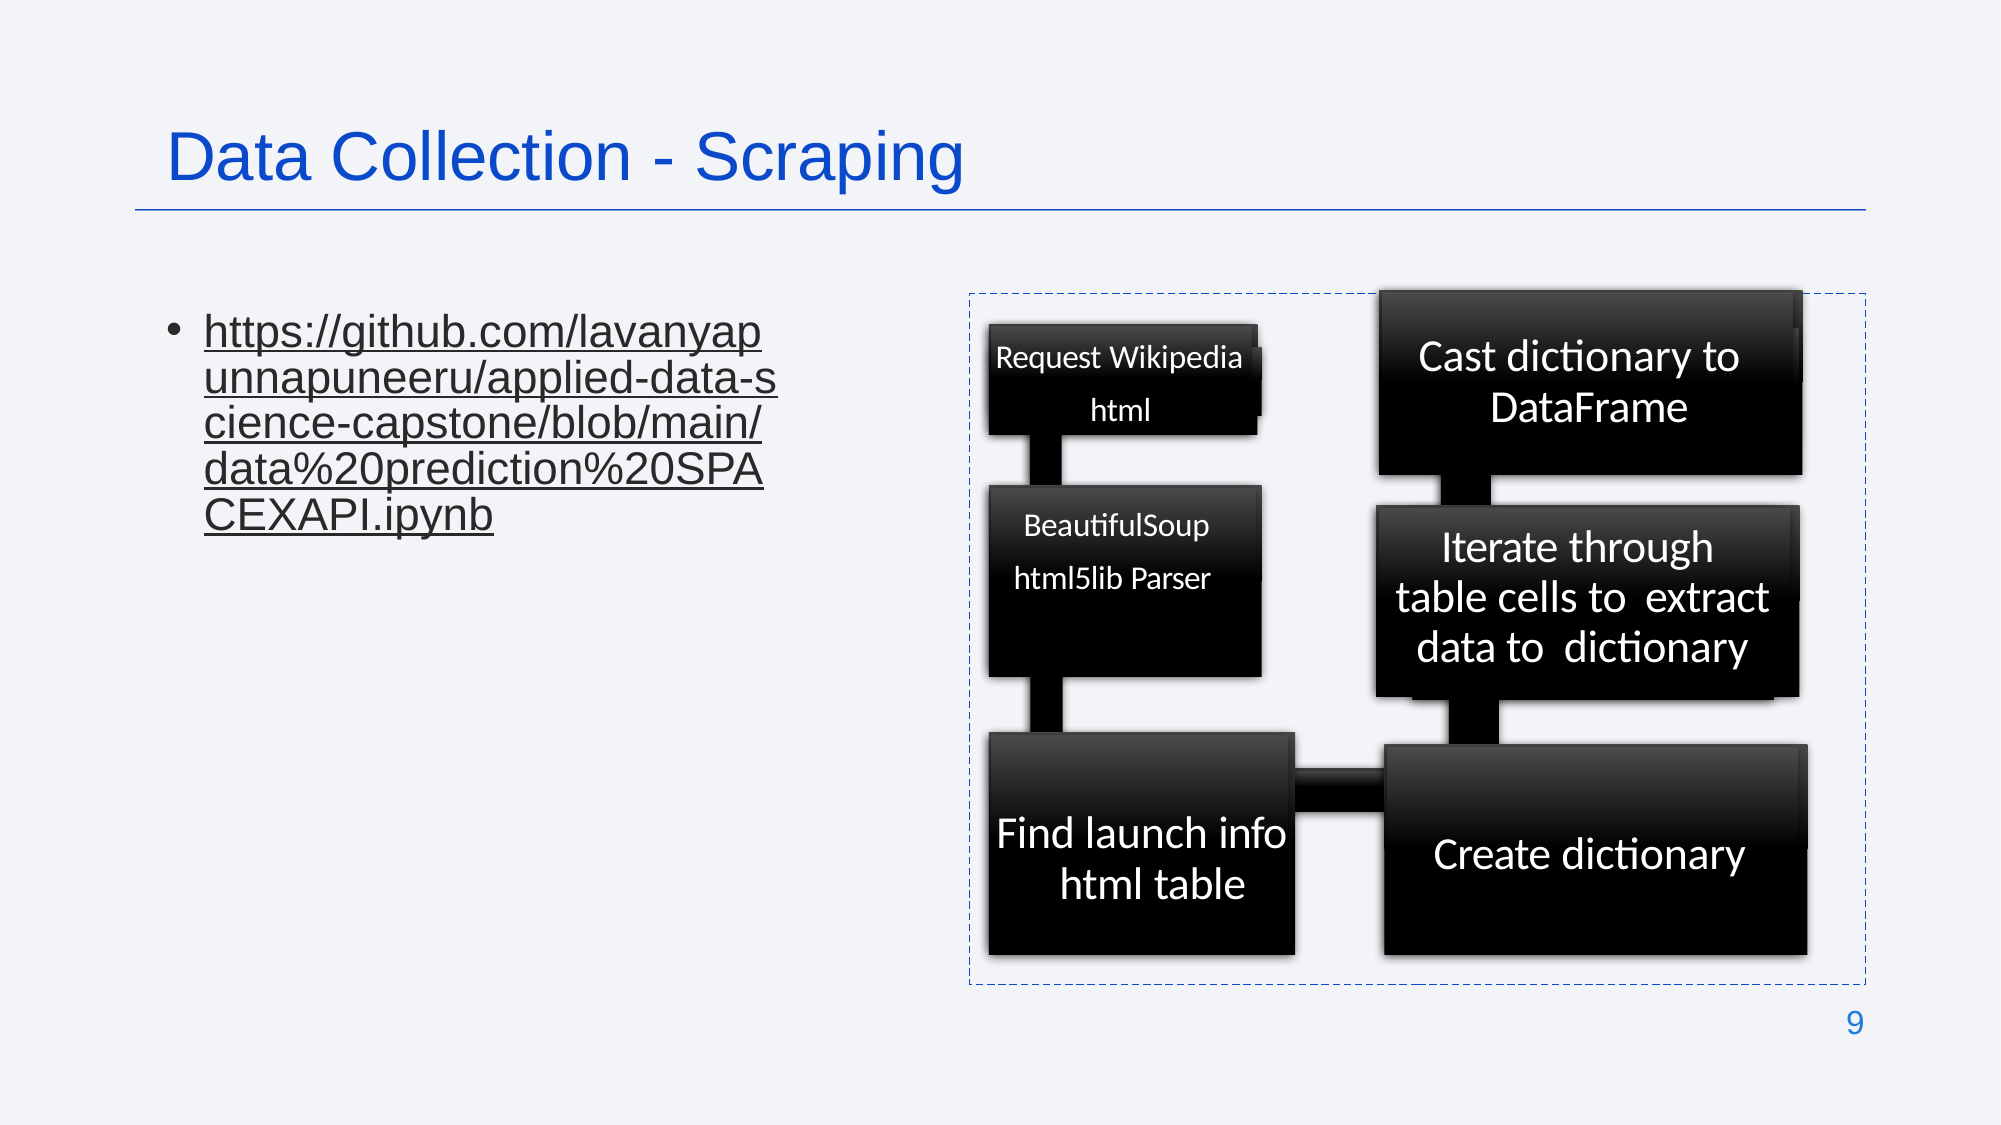

Data Collection - Scraping

https://github.com/lavanyapunnapuneeru/applied-data-science-capstone/blob/main/data%20prediction%20SPACEXAPI.ipynb

Request Wikipedia
html
Cast dictionary to  DataFrame

BeautifulSoup
html5lib Parser
Iterate through  table cells to  extract data to  dictionary

Find launch info  html table
Create dictionary
9